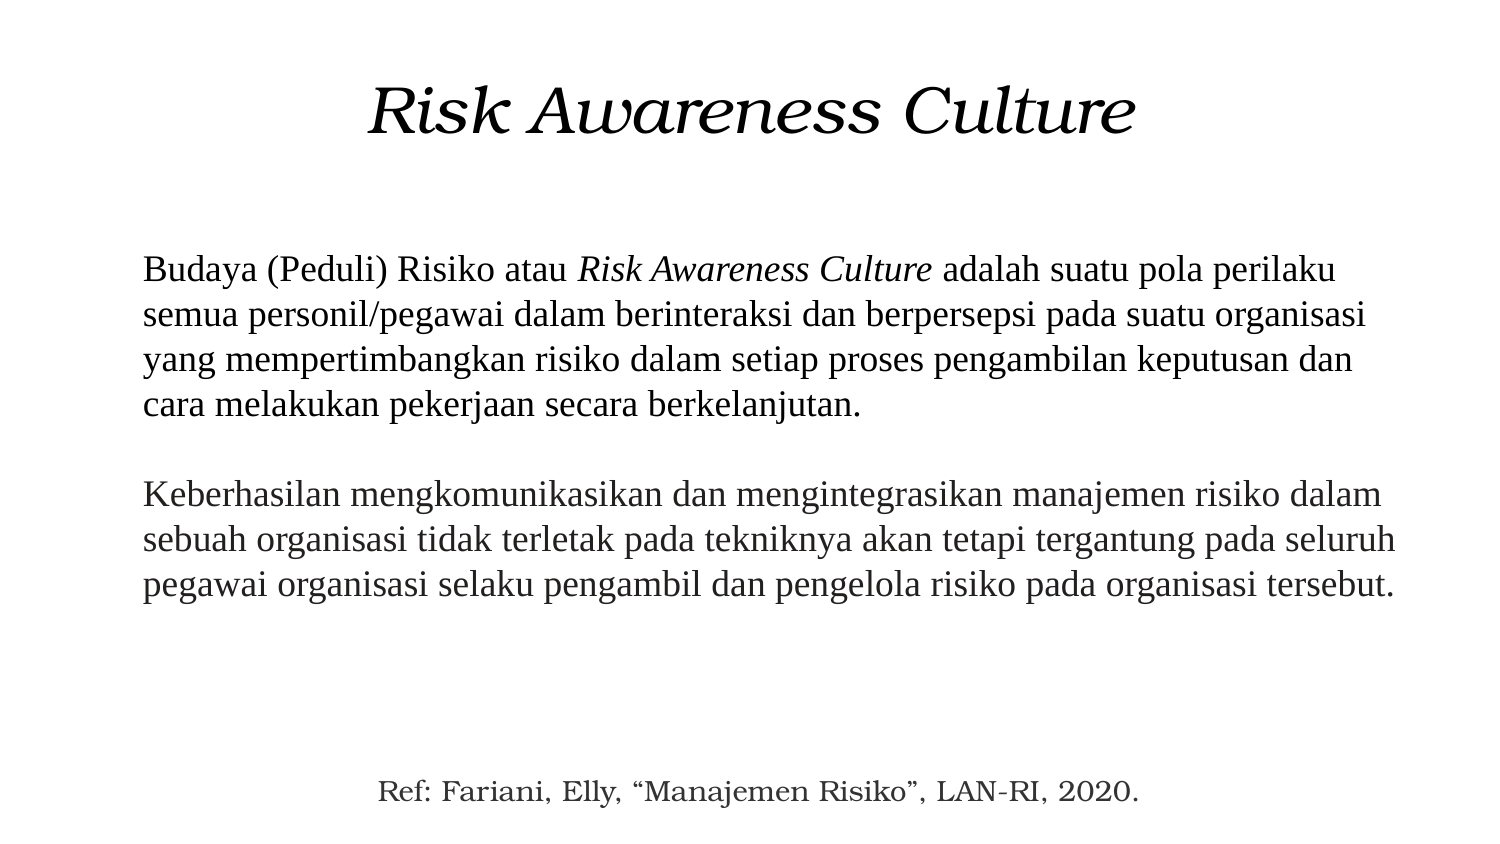

# Risk Awareness Culture
Budaya (Peduli) Risiko atau Risk Awareness Culture adalah suatu pola perilaku semua personil/pegawai dalam berinteraksi dan berpersepsi pada suatu organisasi yang mempertimbangkan risiko dalam setiap proses pengambilan keputusan dan cara melakukan pekerjaan secara berkelanjutan.
Keberhasilan mengkomunikasikan dan mengintegrasikan manajemen risiko dalam sebuah organisasi tidak terletak pada tekniknya akan tetapi tergantung pada seluruh pegawai organisasi selaku pengambil dan pengelola risiko pada organisasi tersebut.
Ref: Fariani, Elly, “Manajemen Risiko”, LAN-RI, 2020.